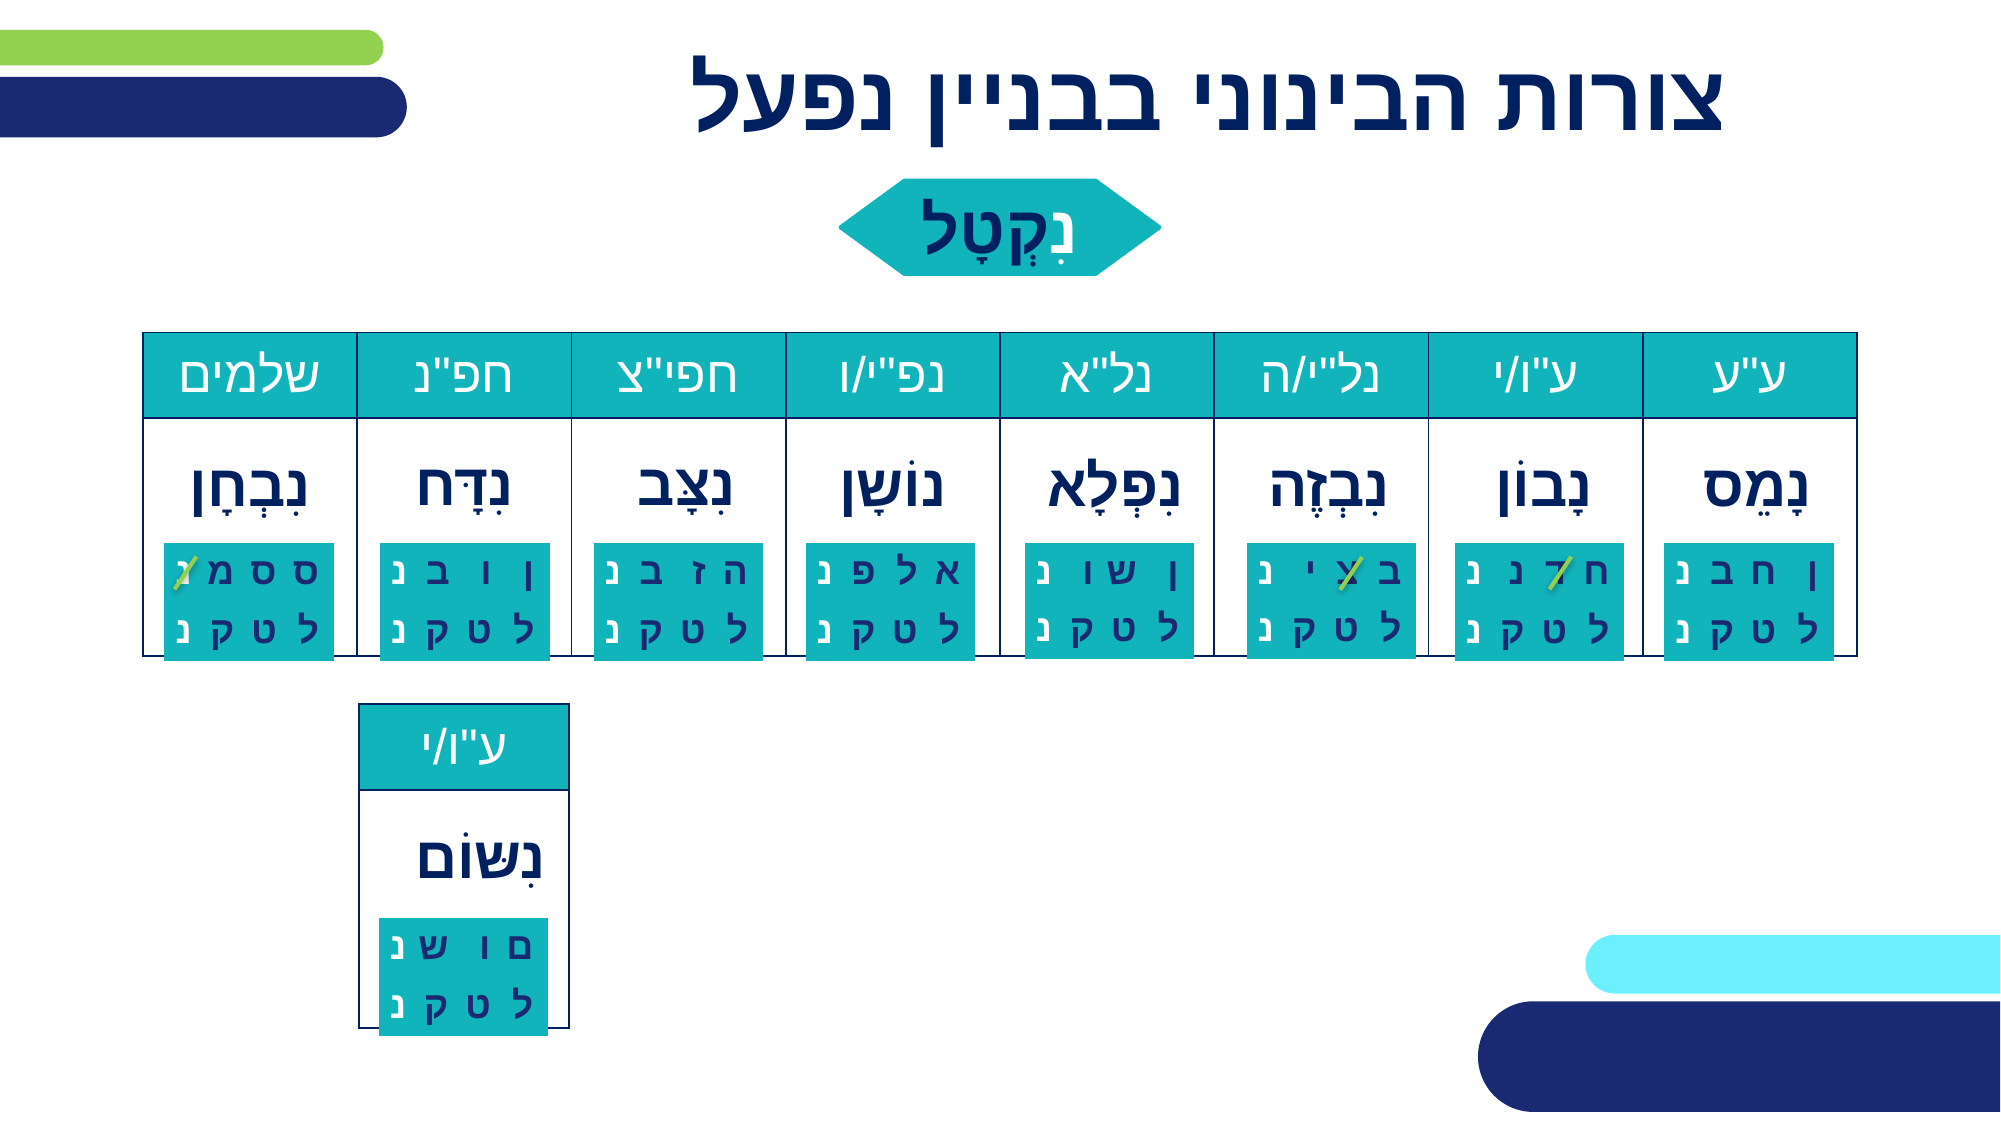

# צורות הבינוני בבניין נפעל
נִקְטָל
| שלמים | חפ"נ | חפי"צ | נפ"י/ו | נל"א | נל"י/ה | ע"ו/י | ע"ע |
| --- | --- | --- | --- | --- | --- | --- | --- |
| נִבְחָן | נִדָּח | נִצָּב | נוֹשָן | נִפְלָא | נִבְזֶה | נָבוֹן | נָמֵס |
| נ | ב | ז | ה |
| --- | --- | --- | --- |
| נ | ק | ט | ל |
| נ | פ | ל | א |
| --- | --- | --- | --- |
| נ | ק | ט | ל |
| נ | ו | ש | ן |
| --- | --- | --- | --- |
| נ | ק | ט | ל |
| נ | י | צ | ב |
| --- | --- | --- | --- |
| נ | ק | ט | ל |
| נ | נ | ד | ח |
| --- | --- | --- | --- |
| נ | ק | ט | ל |
| נ | ב | ח | ן |
| --- | --- | --- | --- |
| נ | ק | ט | ל |
| נ | מ | ס | ס |
| --- | --- | --- | --- |
| נ | ק | ט | ל |
| נ | ב | ו | ן |
| --- | --- | --- | --- |
| נ | ק | ט | ל |
| ע"ו/י |
| --- |
| נִשּוֹם |
| נ | ש | ו | ם |
| --- | --- | --- | --- |
| נ | ק | ט | ל |